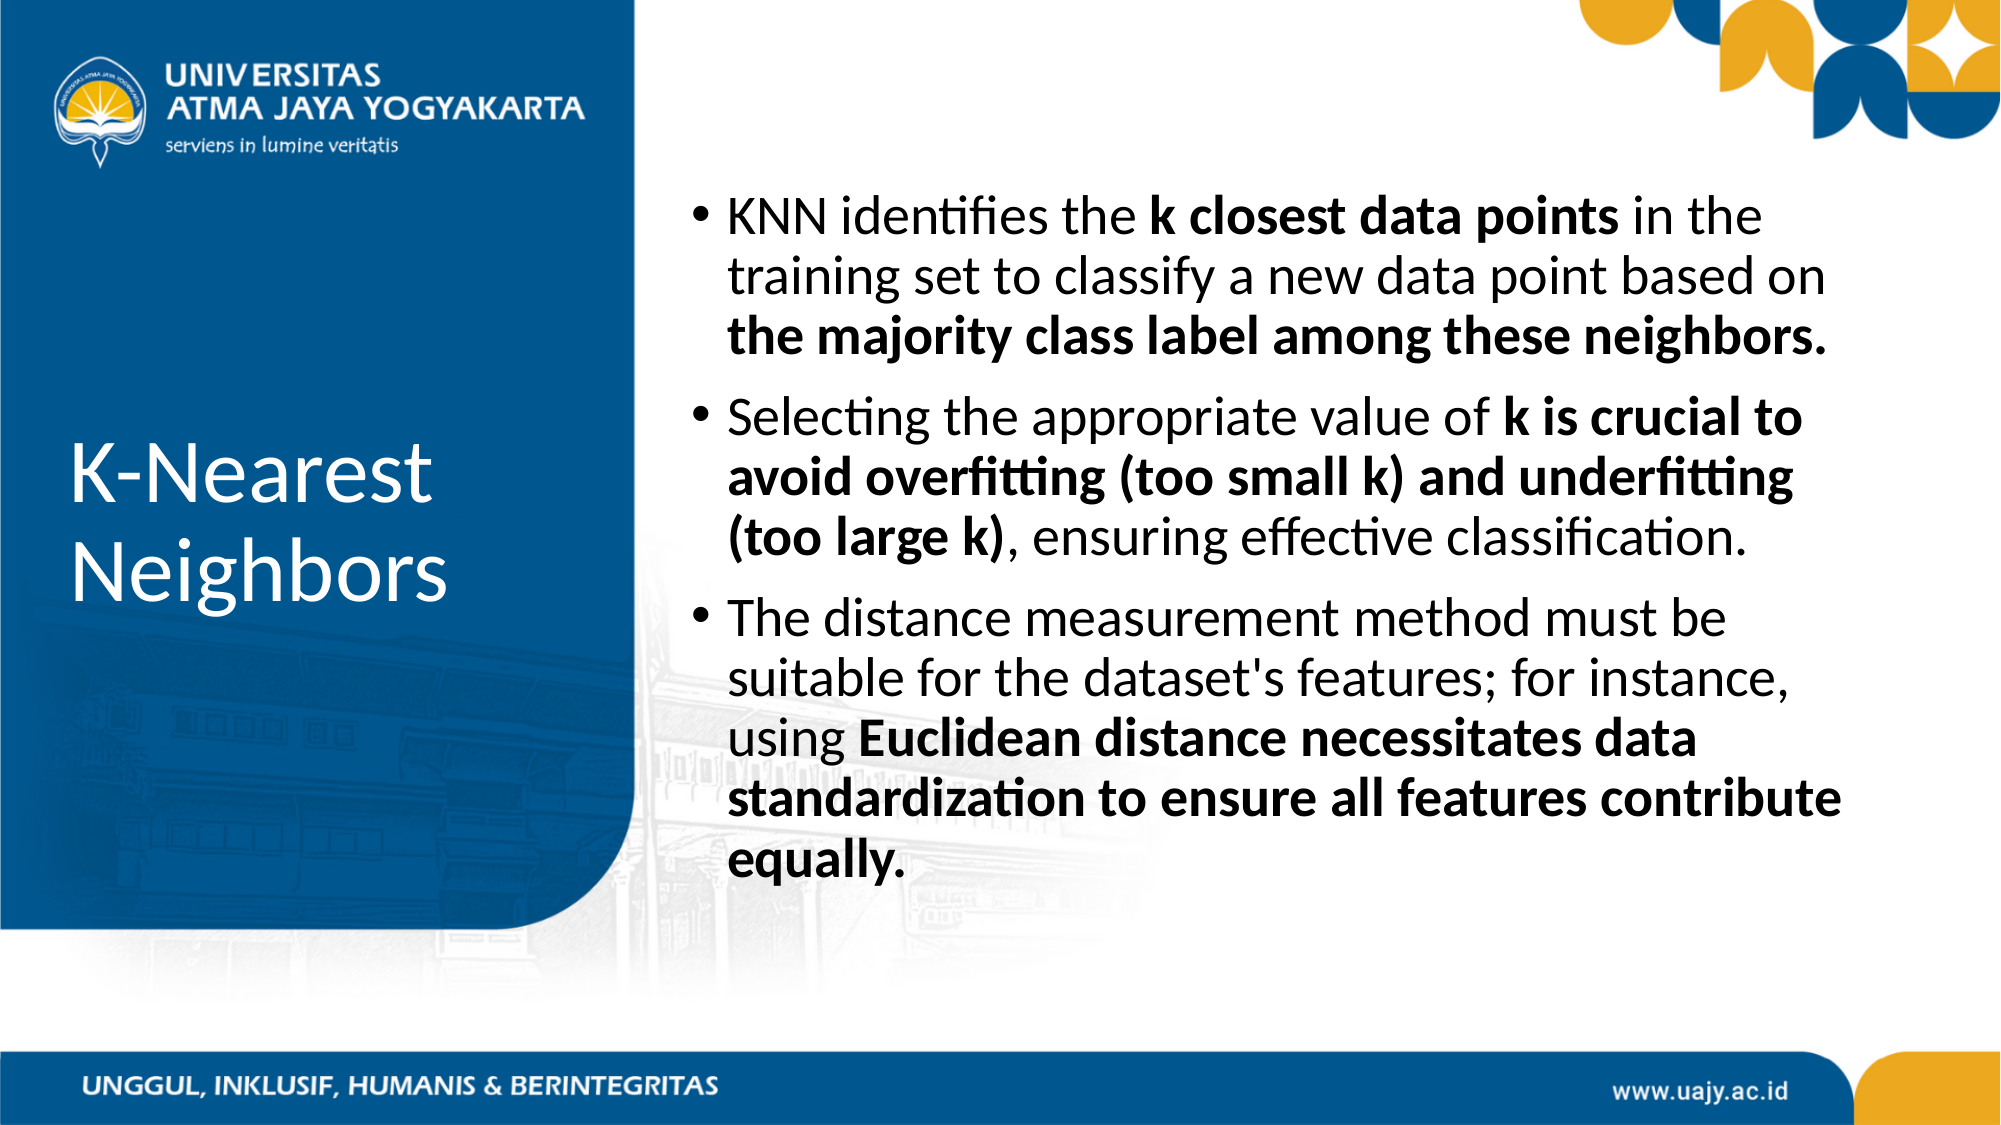

KNN identifies the k closest data points in the training set to classify a new data point based on the majority class label among these neighbors.
Selecting the appropriate value of k is crucial to avoid overfitting (too small k) and underfitting (too large k), ensuring effective classification.
The distance measurement method must be suitable for the dataset's features; for instance, using Euclidean distance necessitates data standardization to ensure all features contribute equally.
# K-Nearest Neighbors